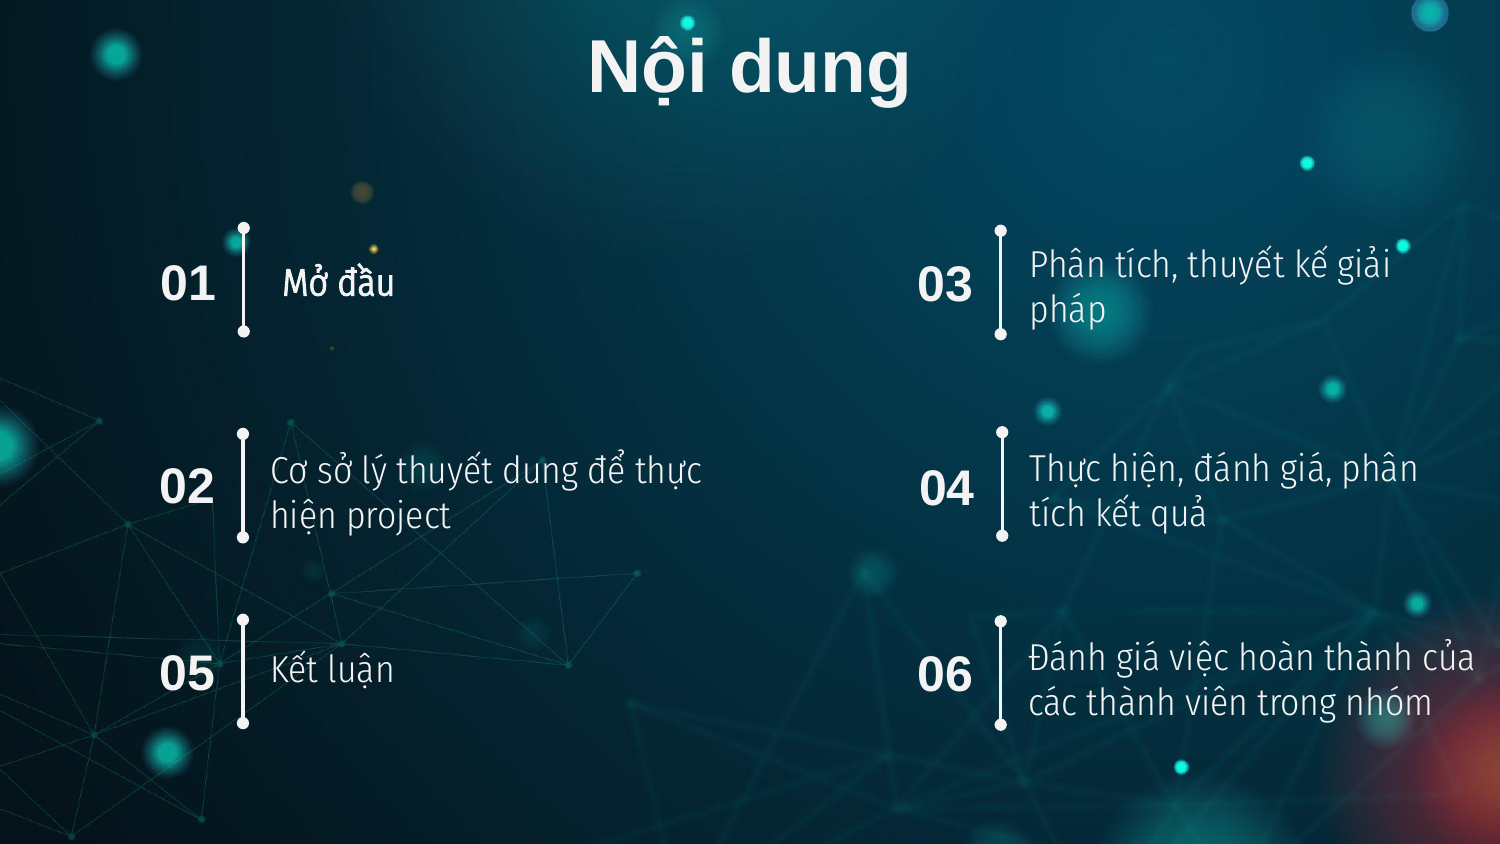

Nội dung
Phân tích, thuyết kế giải pháp
Mở đầu
01
03
Thực hiện, đánh giá, phân tích kết quả
Cơ sở lý thuyết dung để thực hiện project
02
04
Đánh giá việc hoàn thành của các thành viên trong nhóm
Kết luận
05
06